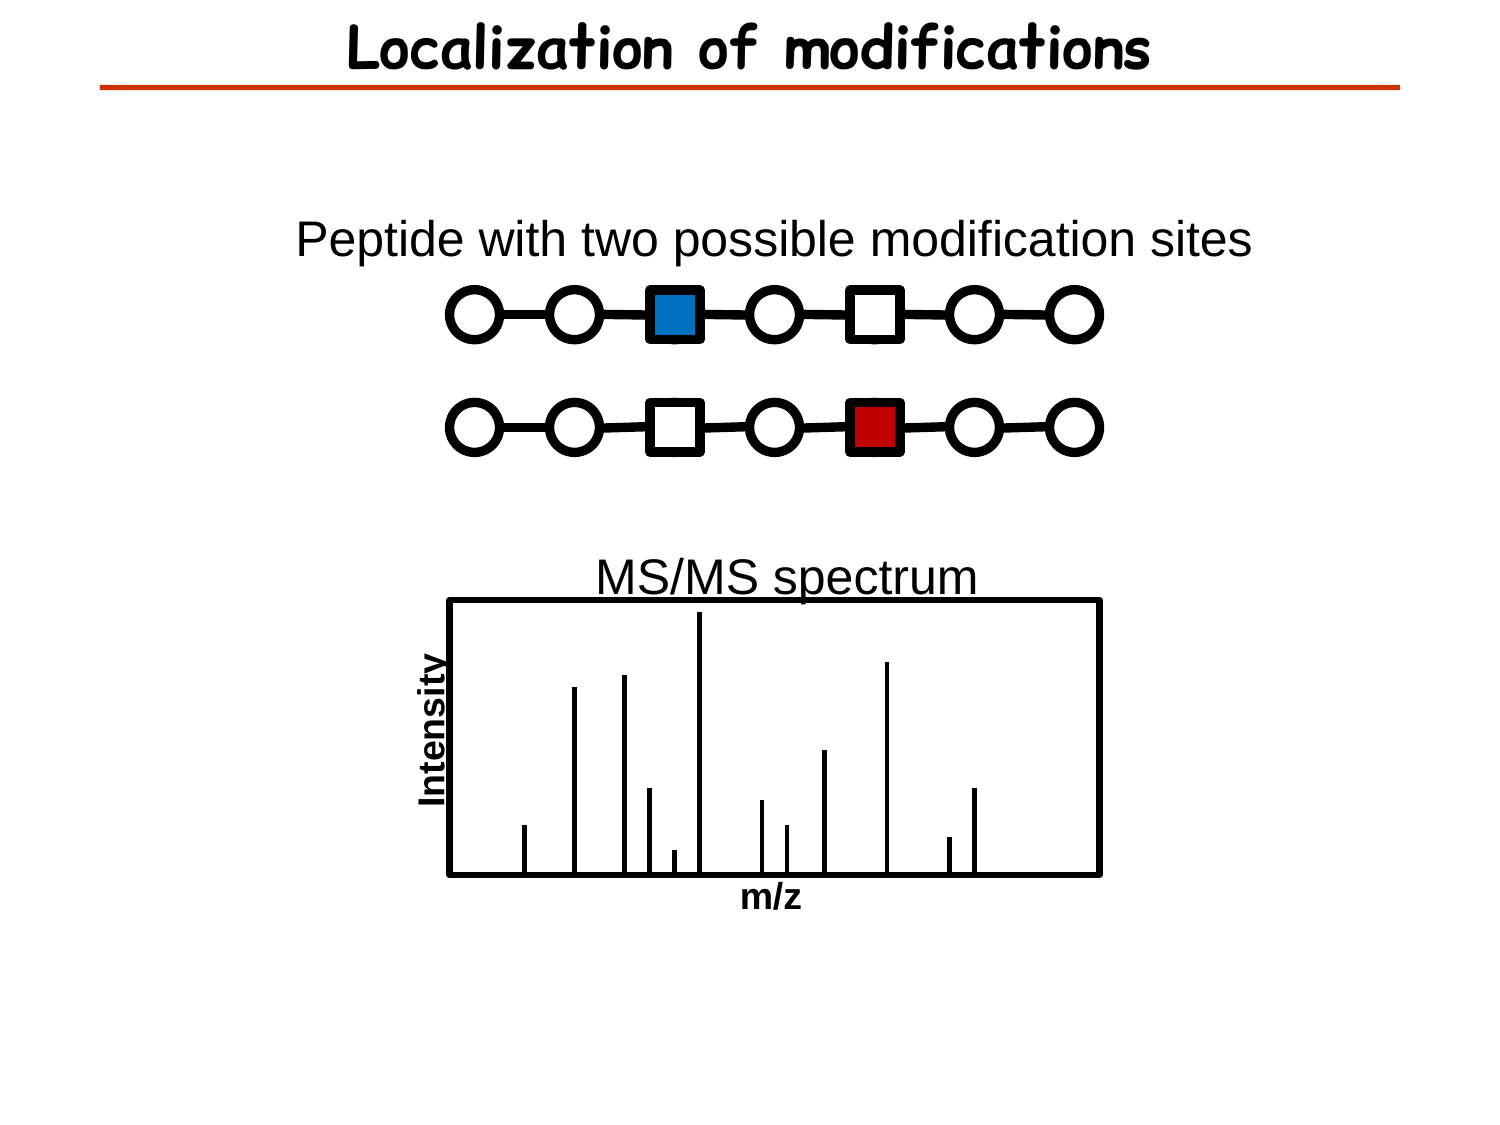

Localization of modifications

Peptide with two possible modification sites

MS/MS spectrum

Intensity
m/z